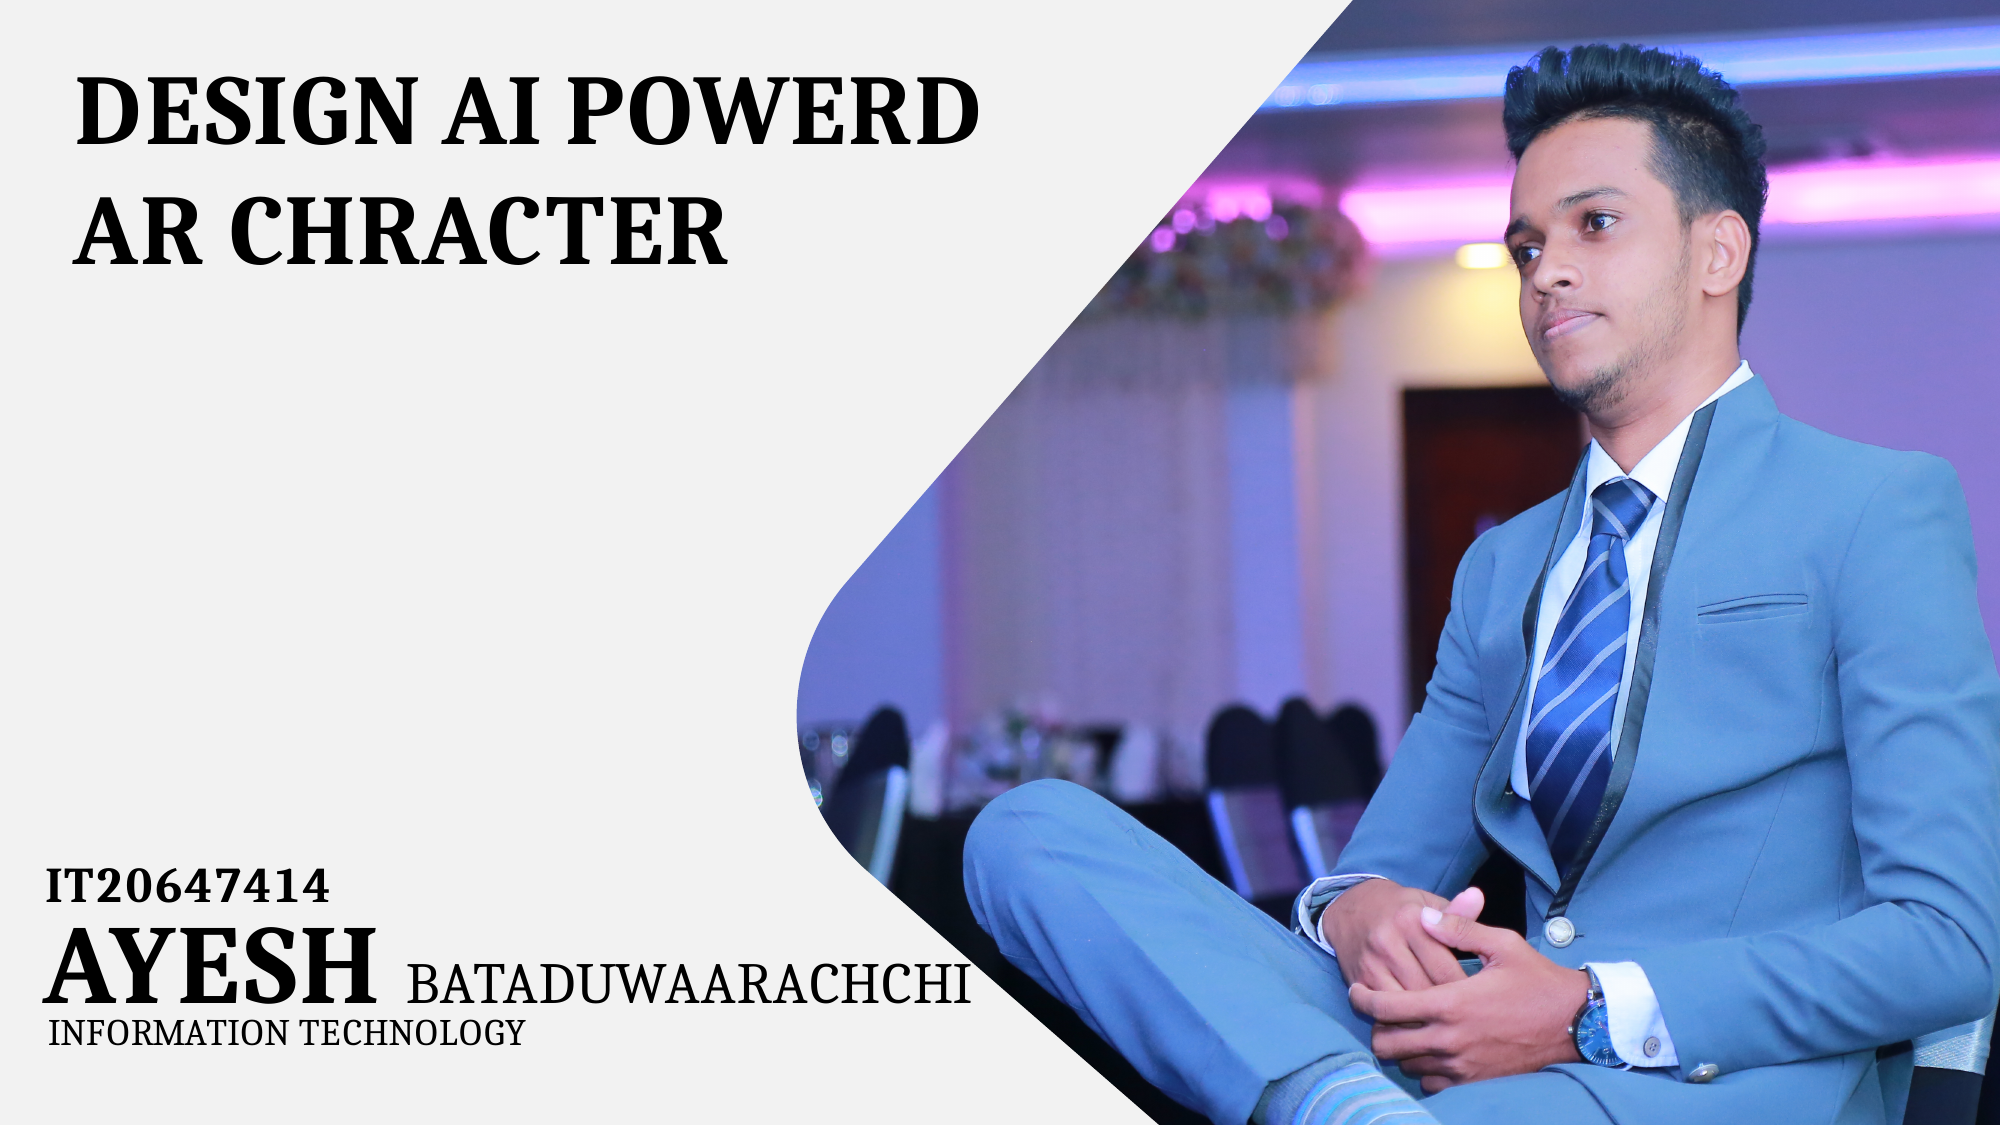

DESIGN AI POWERD
AR CHRACTER

IT20647414
AYESH BATADUWAARACHCHI

INFORMATION TECHNOLOGY